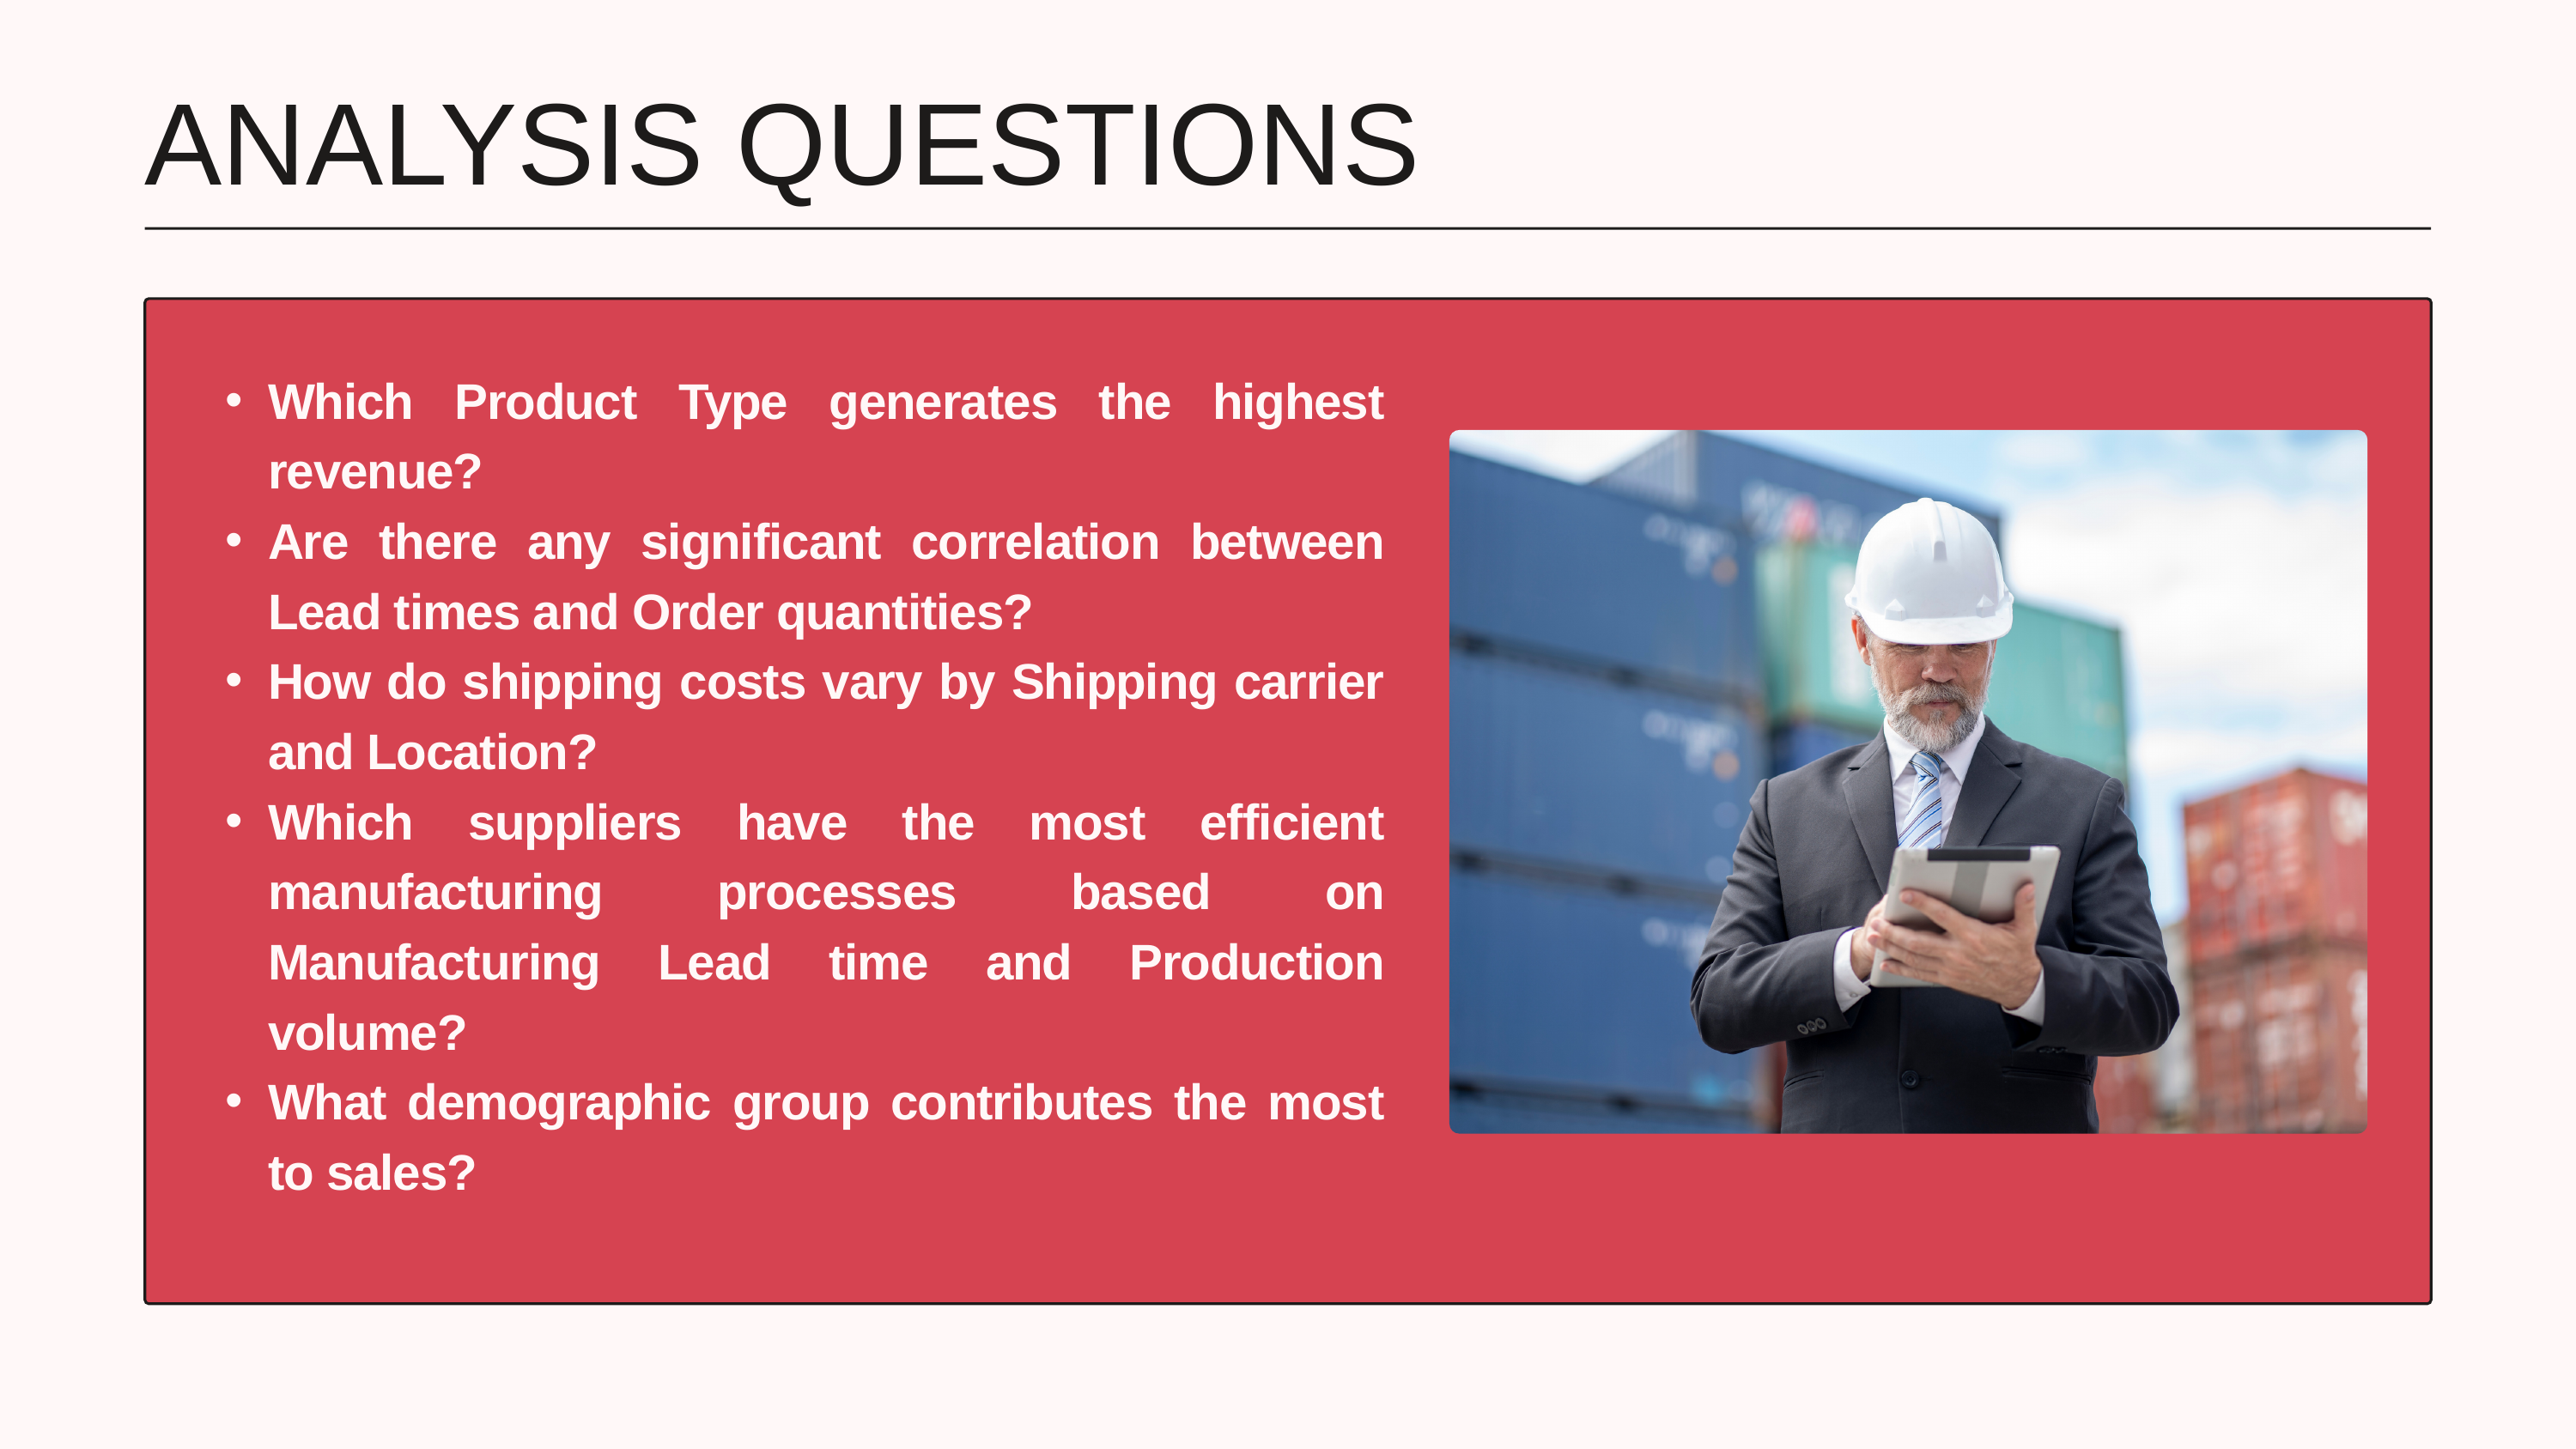

ANALYSIS QUESTIONS

Which Product Type generates the highest revenue?
Are there any significant correlation between Lead times and Order quantities?
How do shipping costs vary by Shipping carrier and Location?
Which suppliers have the most efficient manufacturing processes based on Manufacturing Lead time and Production volume?
What demographic group contributes the most to sales?